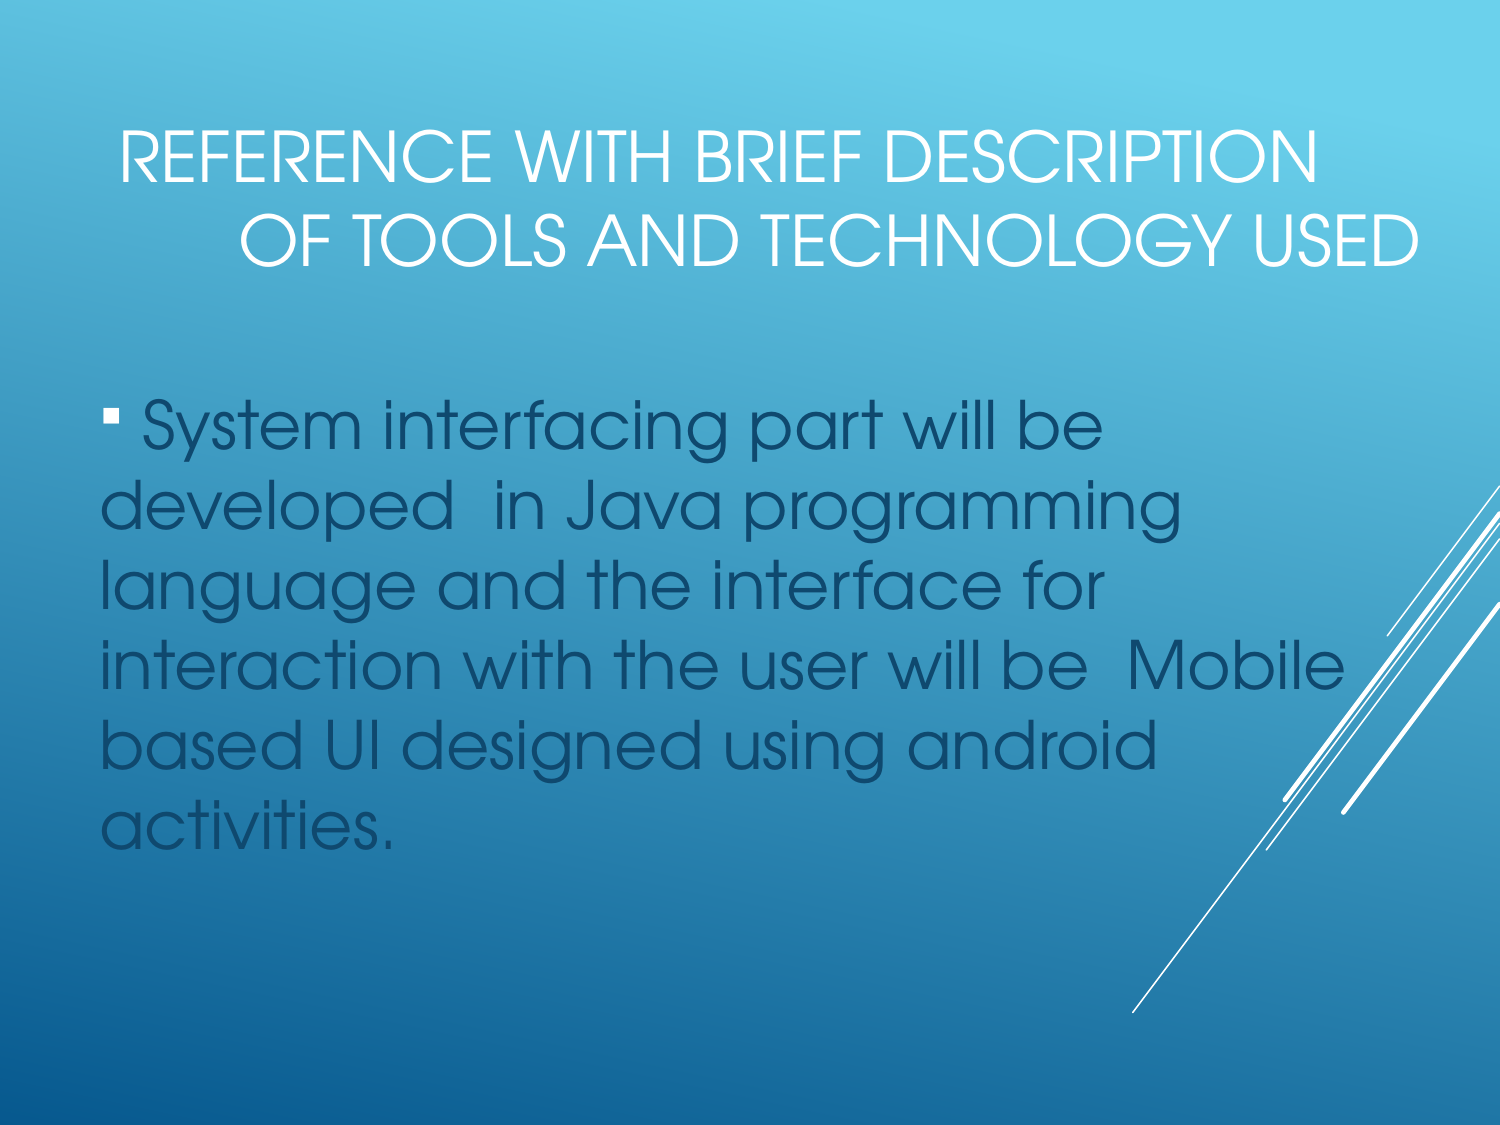

# Reference with brief description of tools and technology used
 System interfacing part will be developed  in Java programming language and the interface for interaction with the user will be  Mobile based UI designed using android activities.